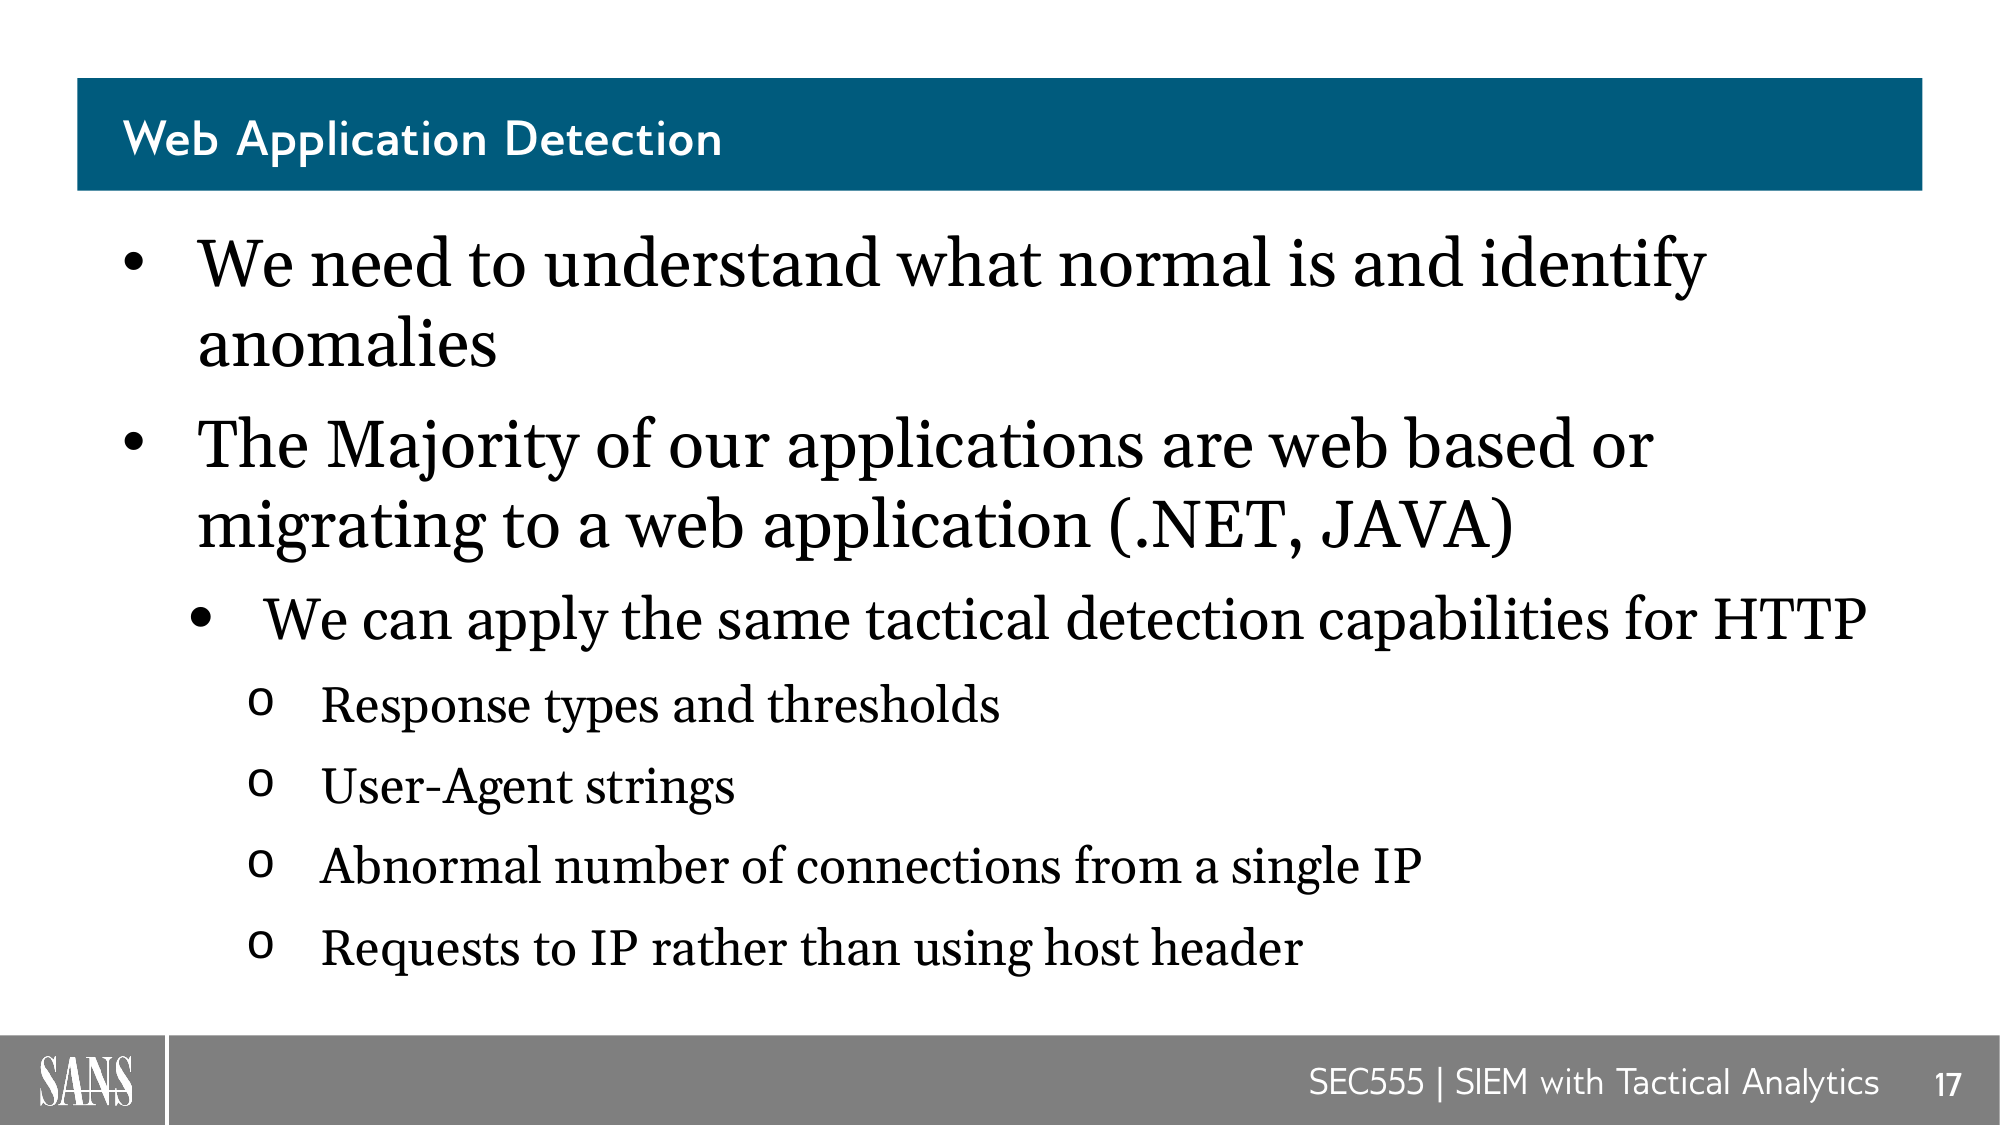

# Web Application Detection
We need to understand what normal is and identify anomalies
The Majority of our applications are web based or migrating to a web application (.NET, JAVA)
We can apply the same tactical detection capabilities for HTTP
Response types and thresholds
User-Agent strings
Abnormal number of connections from a single IP
Requests to IP rather than using host header